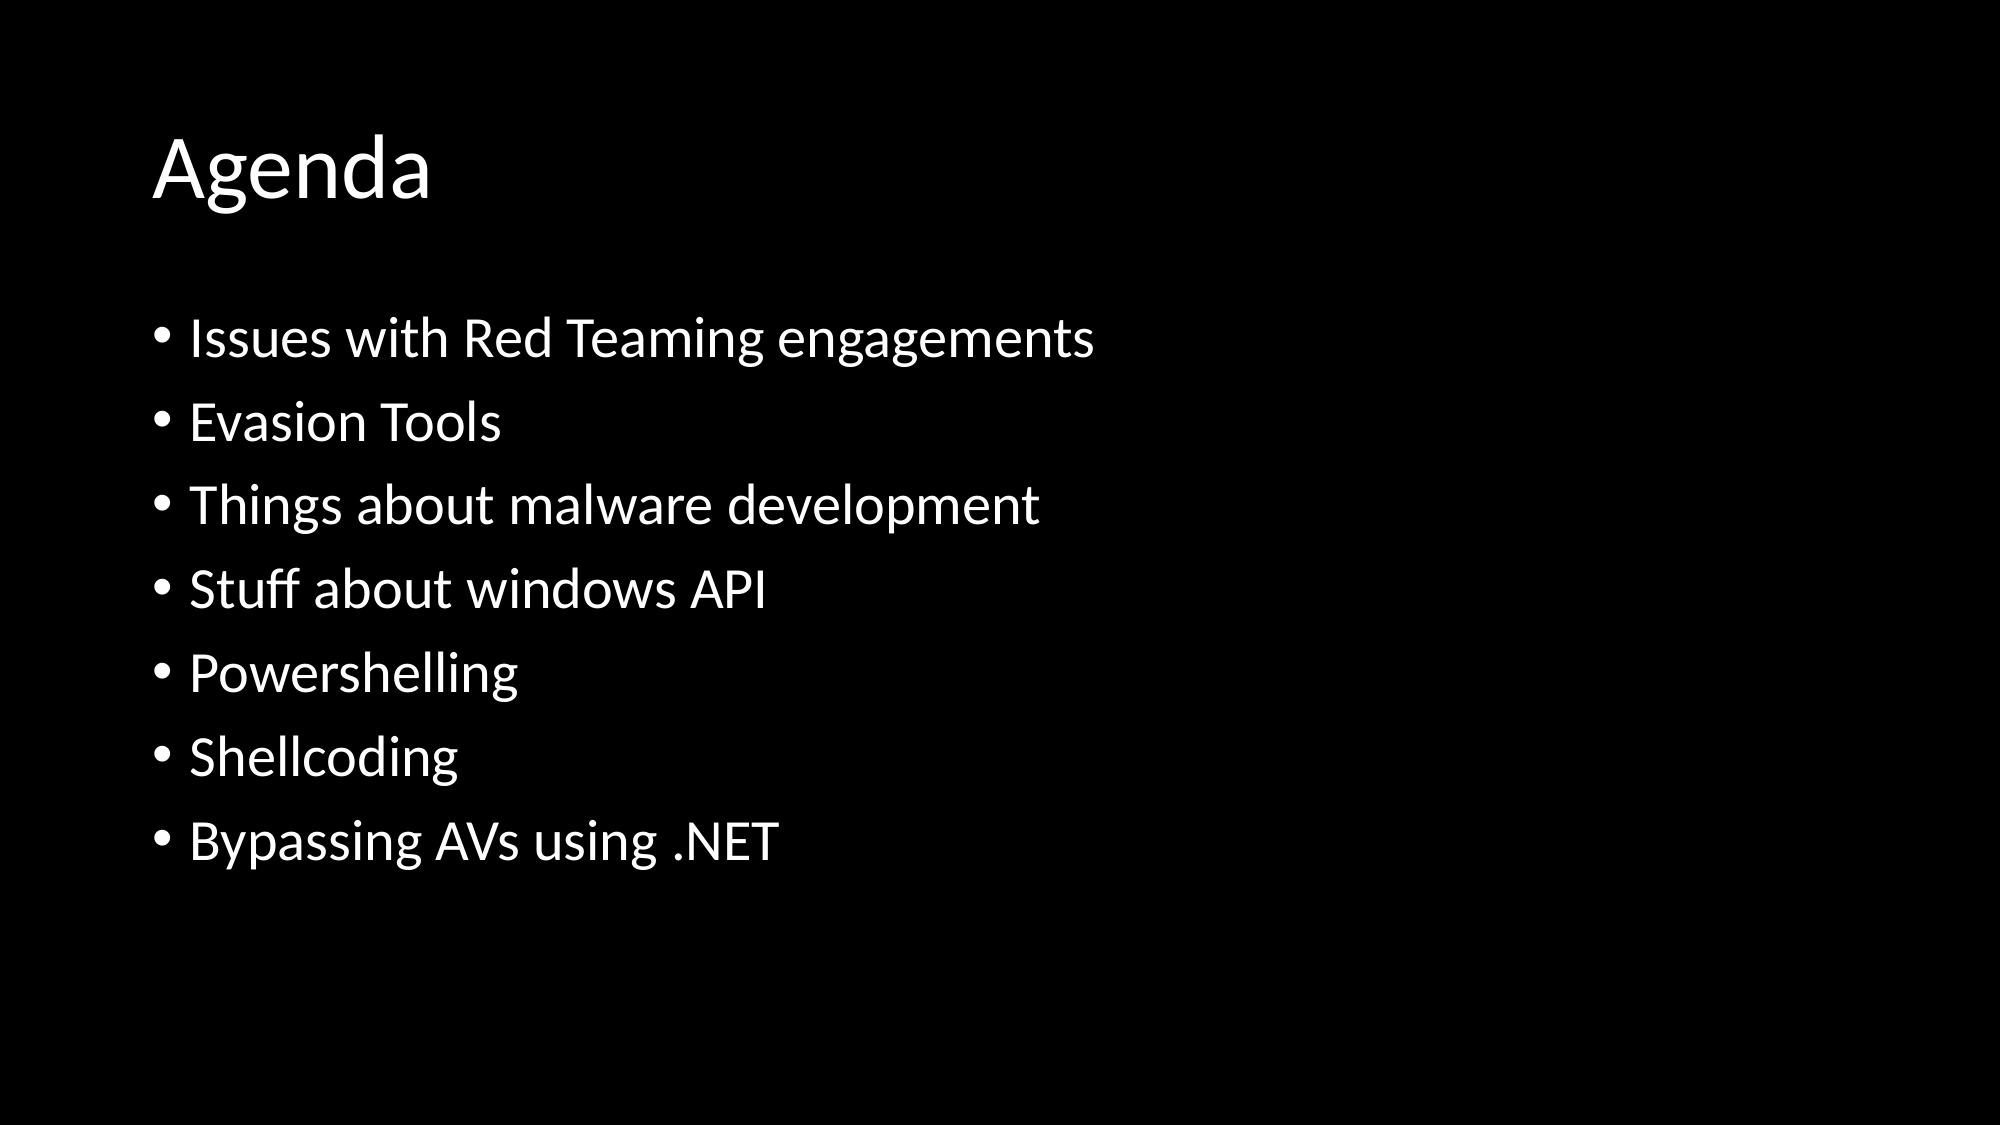

# Agenda
Issues with Red Teaming engagements
Evasion Tools
Things about malware development
Stuff about windows API
Powershelling
Shellcoding
Bypassing AVs using .NET